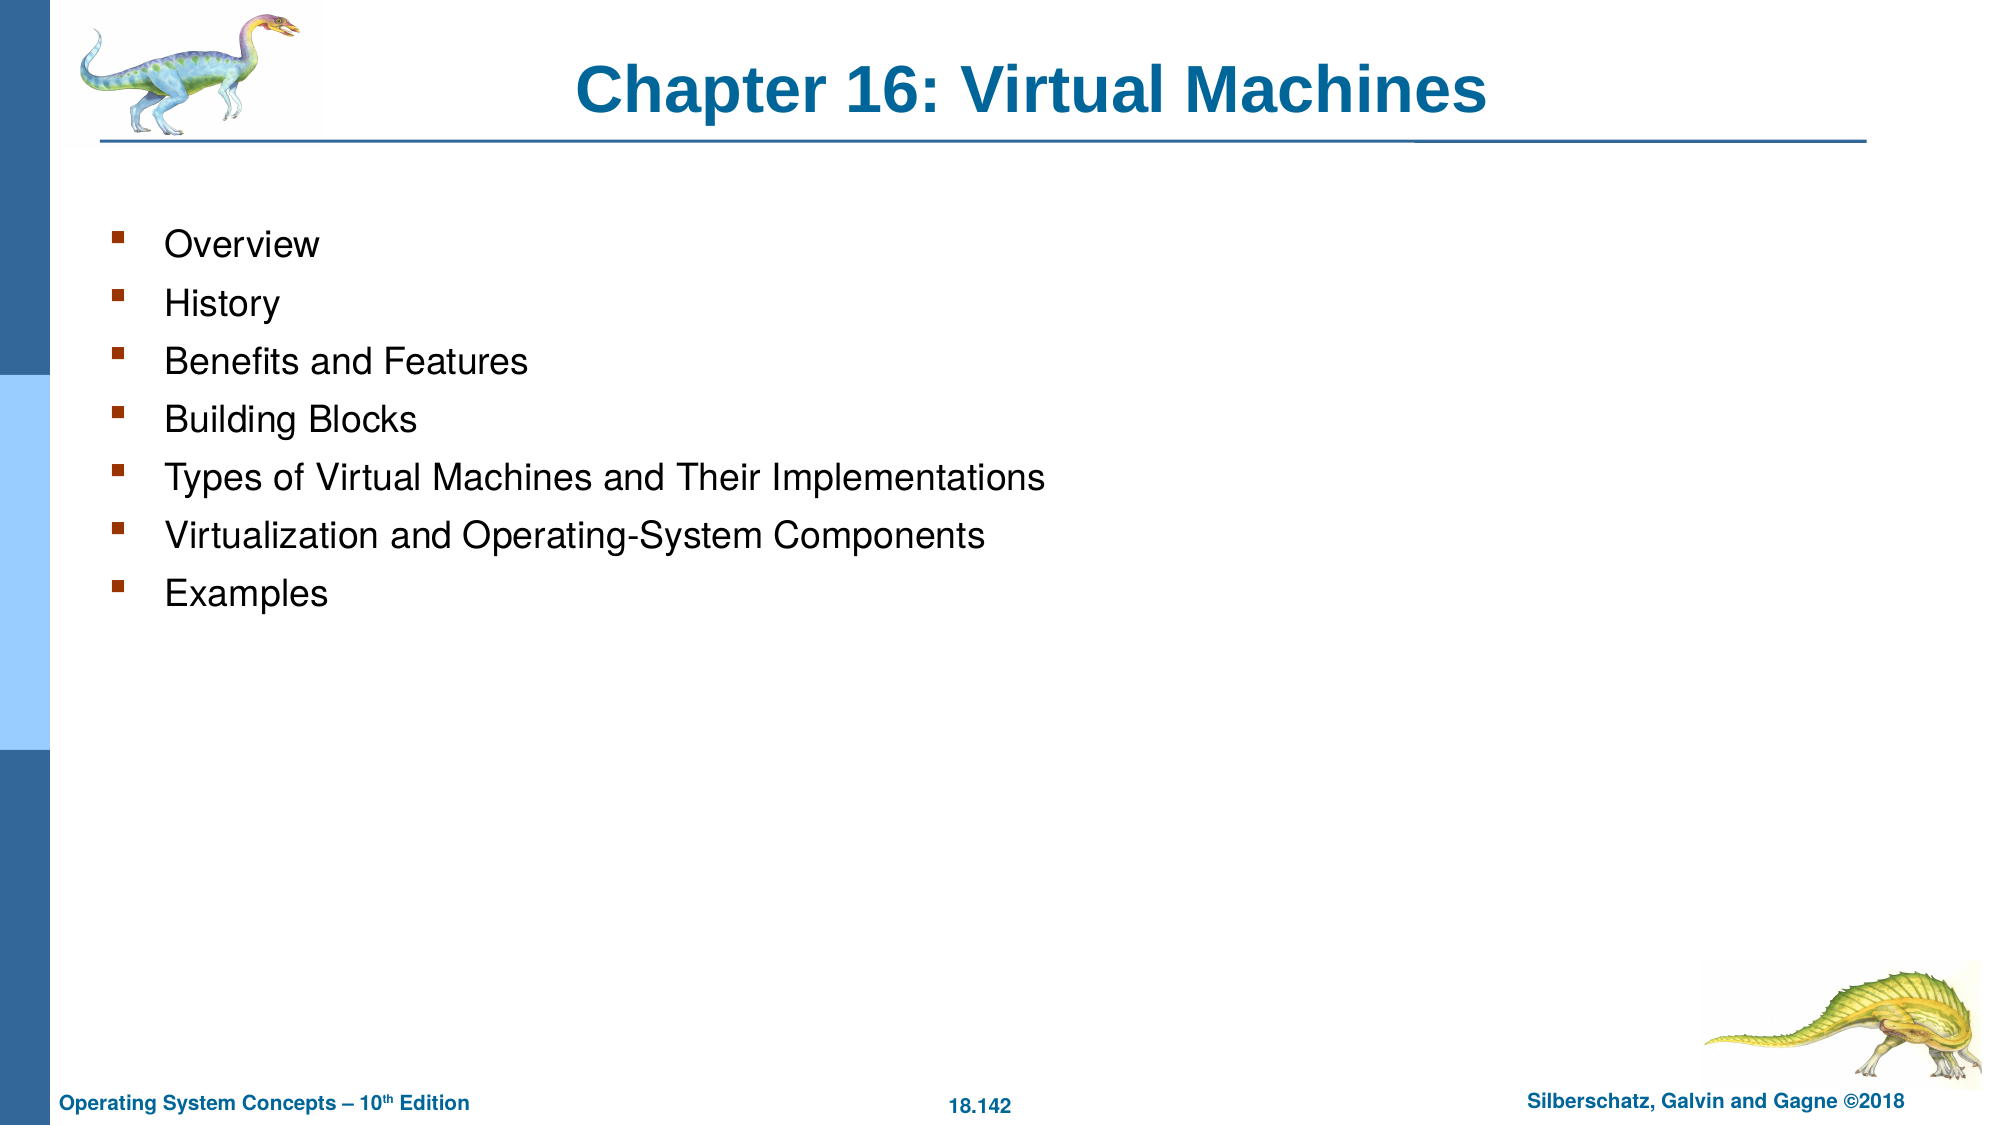

# Chapter 16: Virtual Machines
Overview
History
Benefits and Features
Building Blocks
Types of Virtual Machines and Their Implementations
Virtualization and Operating-System Components
Examples